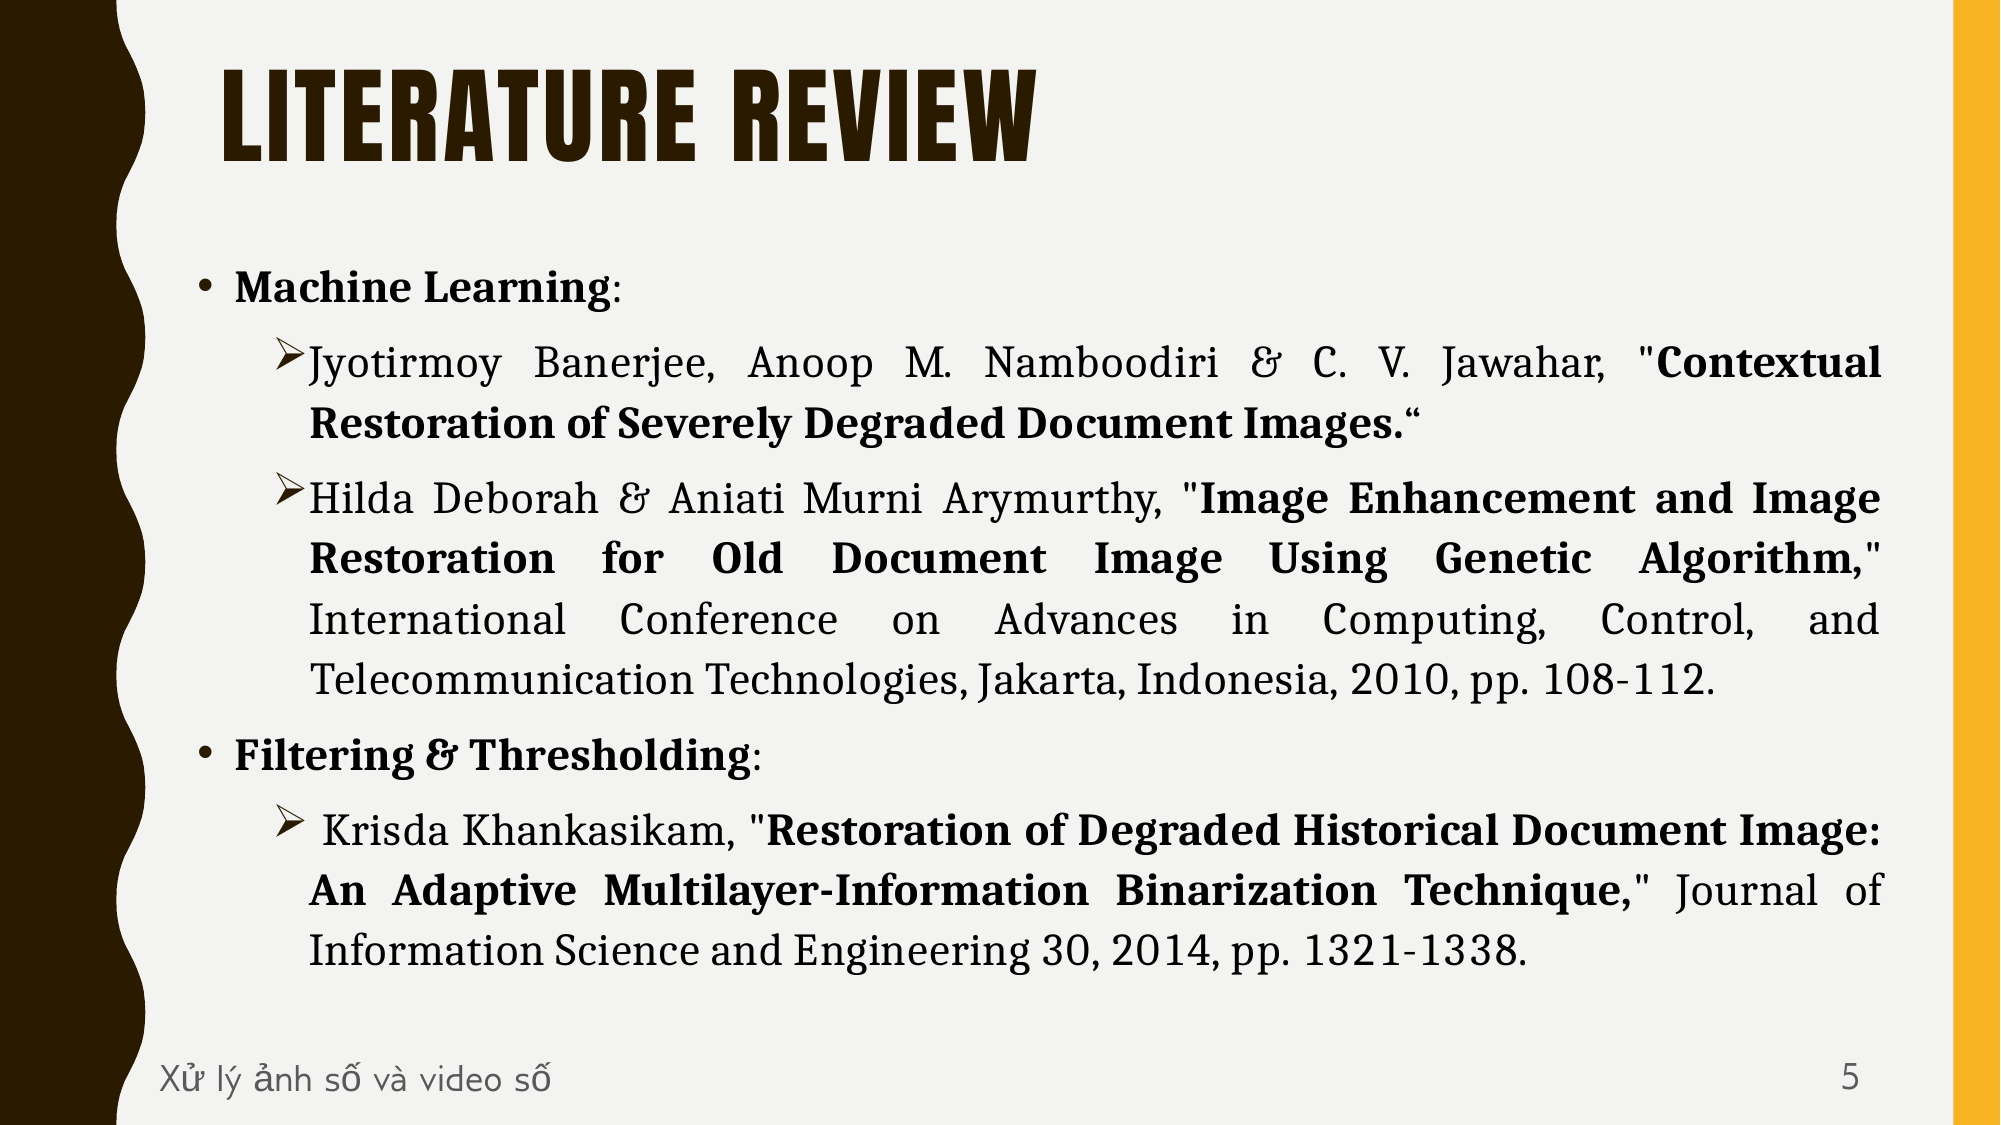

# Literature review
Machine Learning:
Jyotirmoy Banerjee, Anoop M. Namboodiri & C. V. Jawahar, "Contextual Restoration of Severely Degraded Document Images.“
Hilda Deborah & Aniati Murni Arymurthy, "Image Enhancement and Image Restoration for Old Document Image Using Genetic Algorithm," International Conference on Advances in Computing, Control, and Telecommunication Technologies, Jakarta, Indonesia, 2010, pp. 108-112.
Filtering & Thresholding:
 Krisda Khankasikam, "Restoration of Degraded Historical Document Image: An Adaptive Multilayer-Information Binarization Technique," Journal of Information Science and Engineering 30, 2014, pp. 1321-1338.

5
Xử lý ảnh số và video số